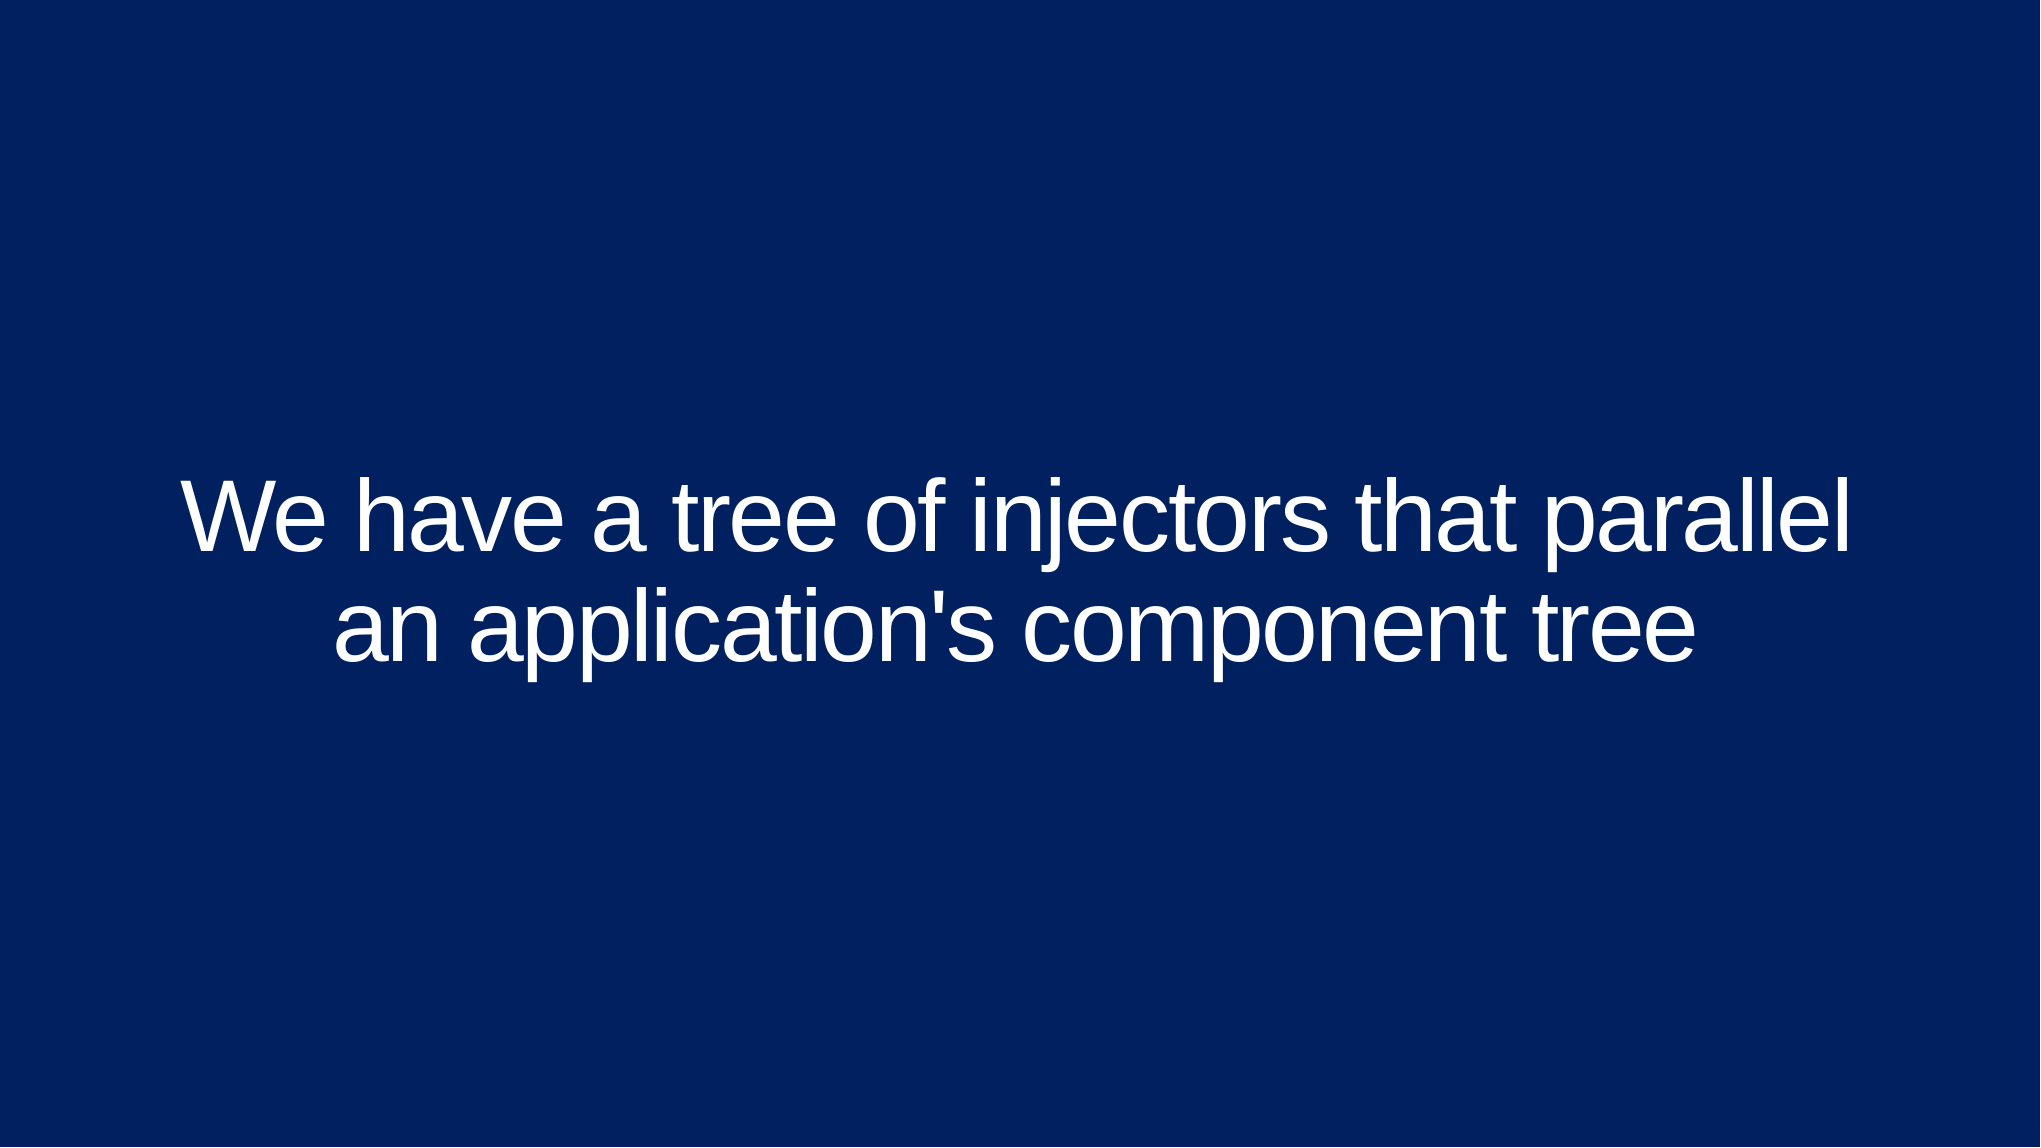

# We have a tree of injectors that parallel an application's component tree